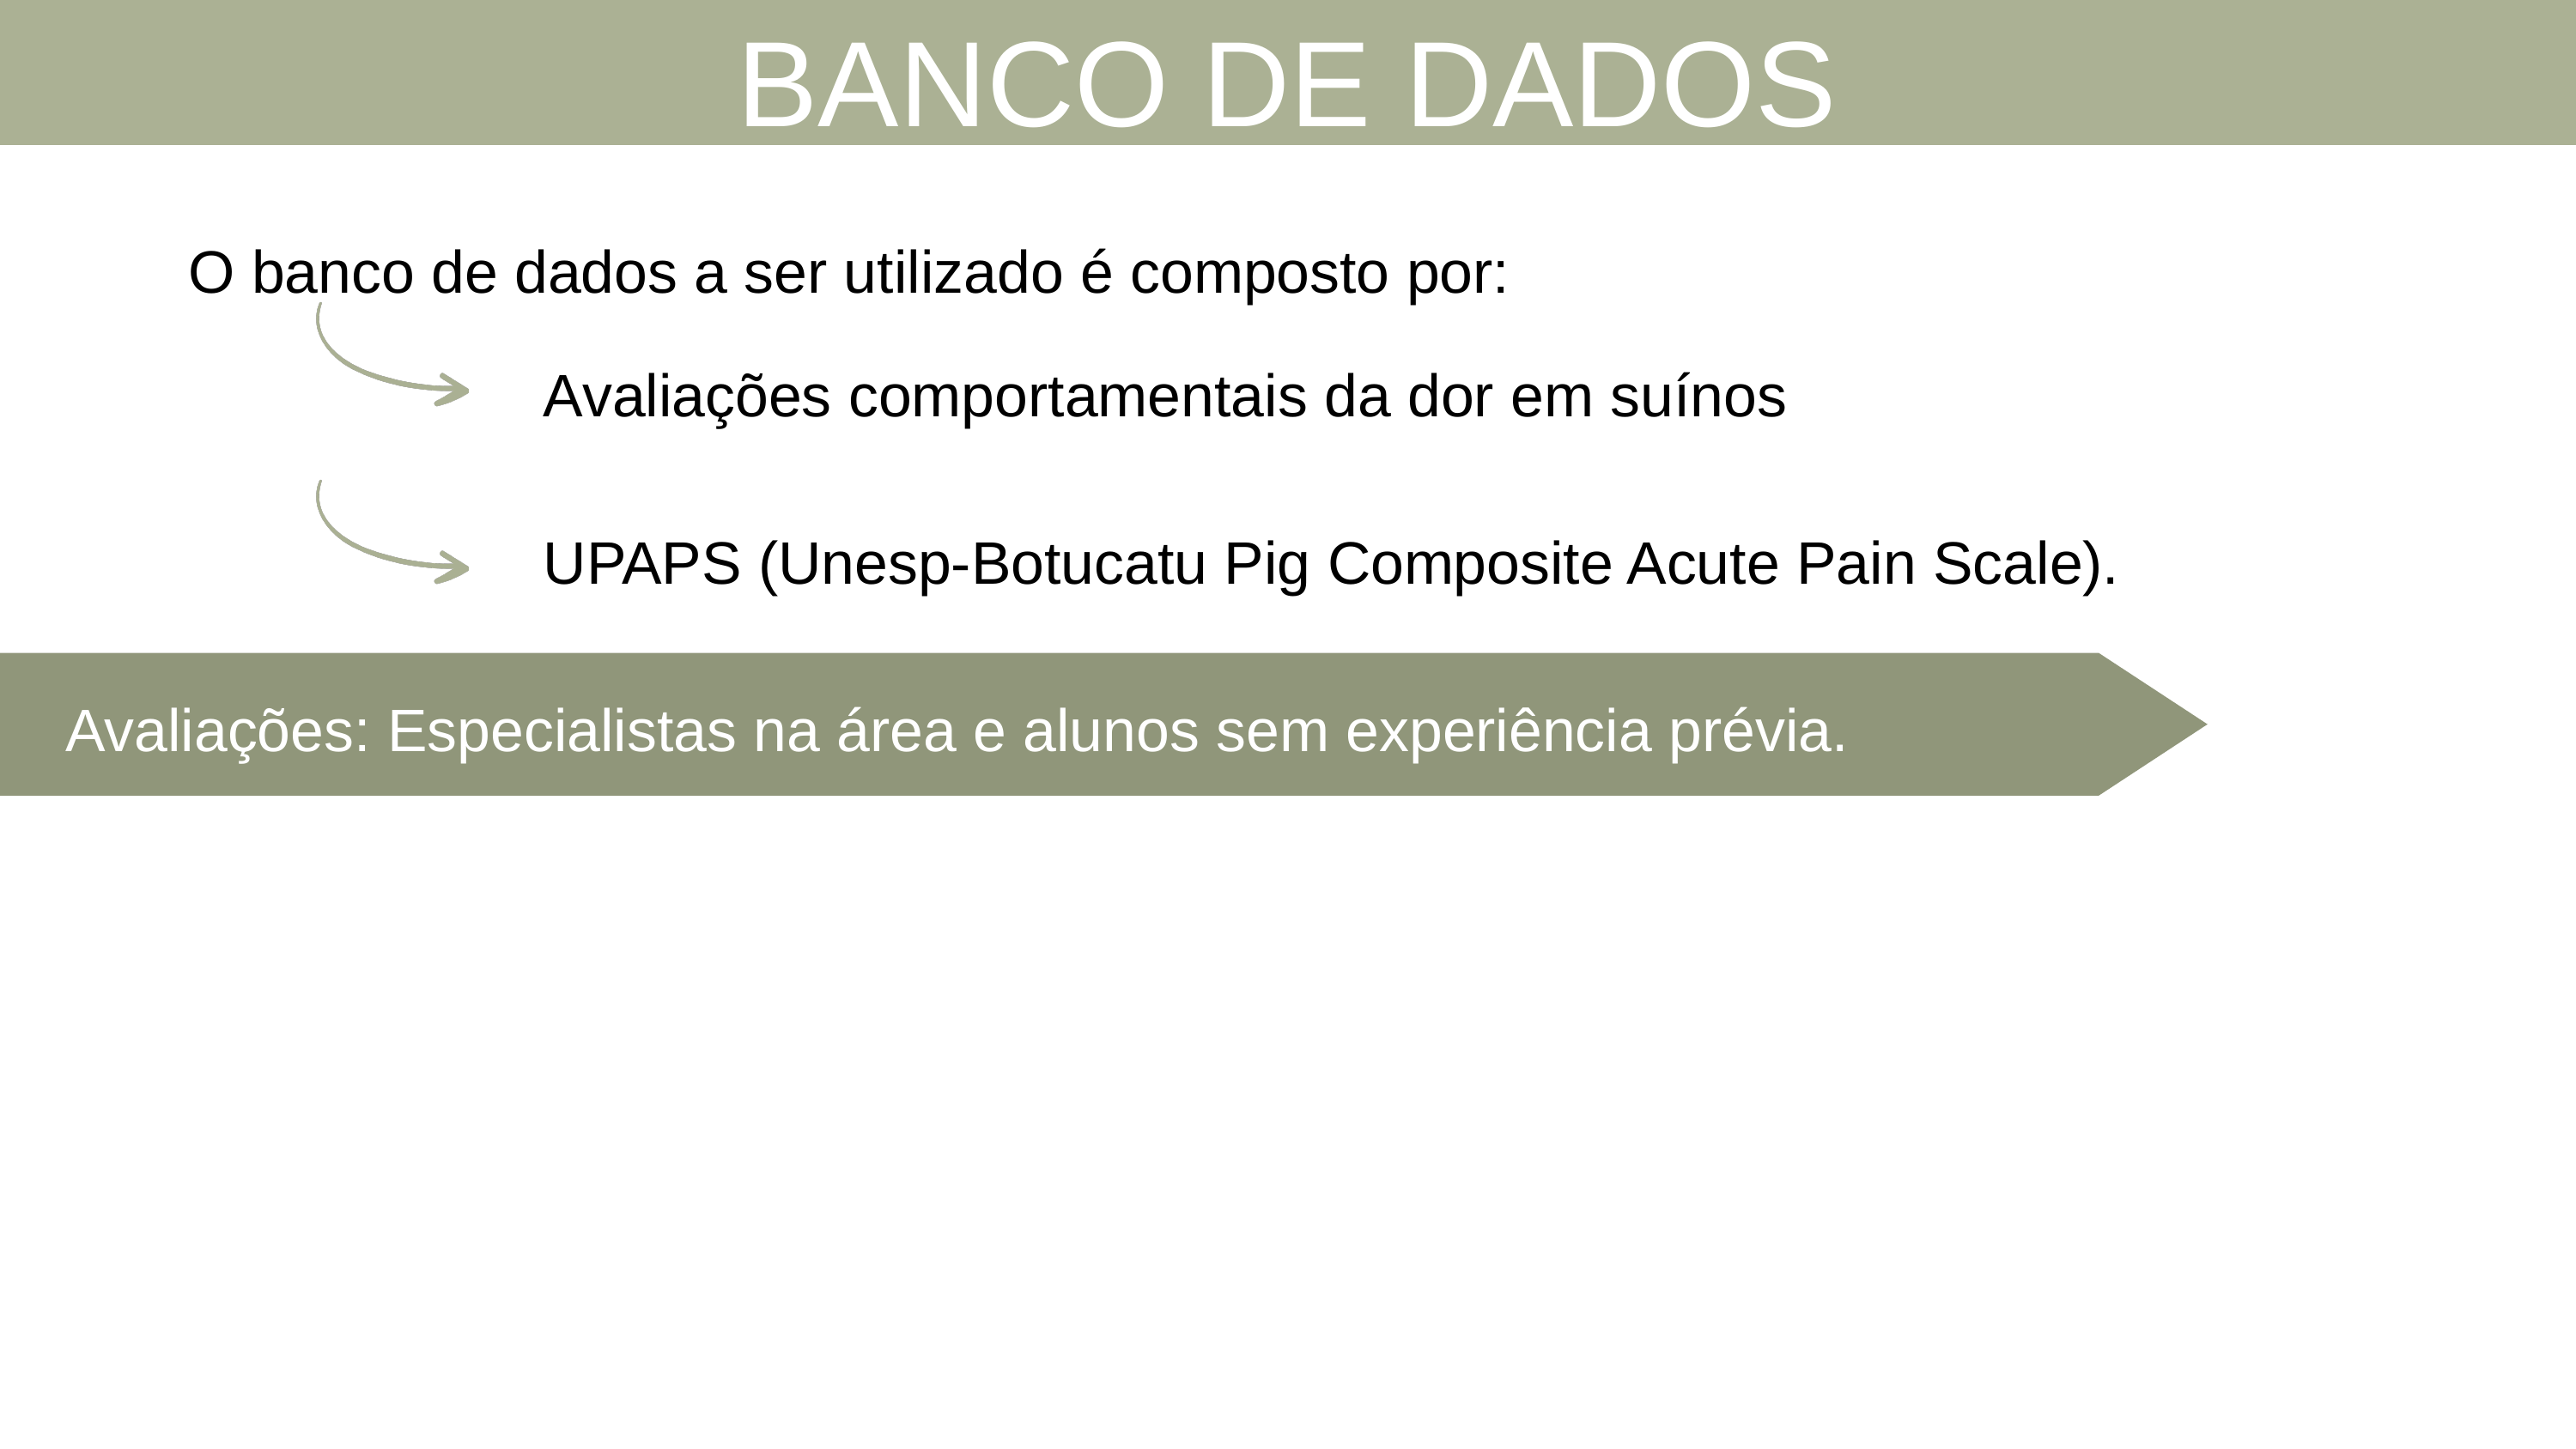

BANCO DE DADOS
O banco de dados a ser utilizado é composto por:

Avaliações comportamentais da dor em suínos

UPAPS (Unesp-Botucatu Pig Composite Acute Pain Scale).

Avaliações: Especialistas na área e alunos sem experiência prévia.